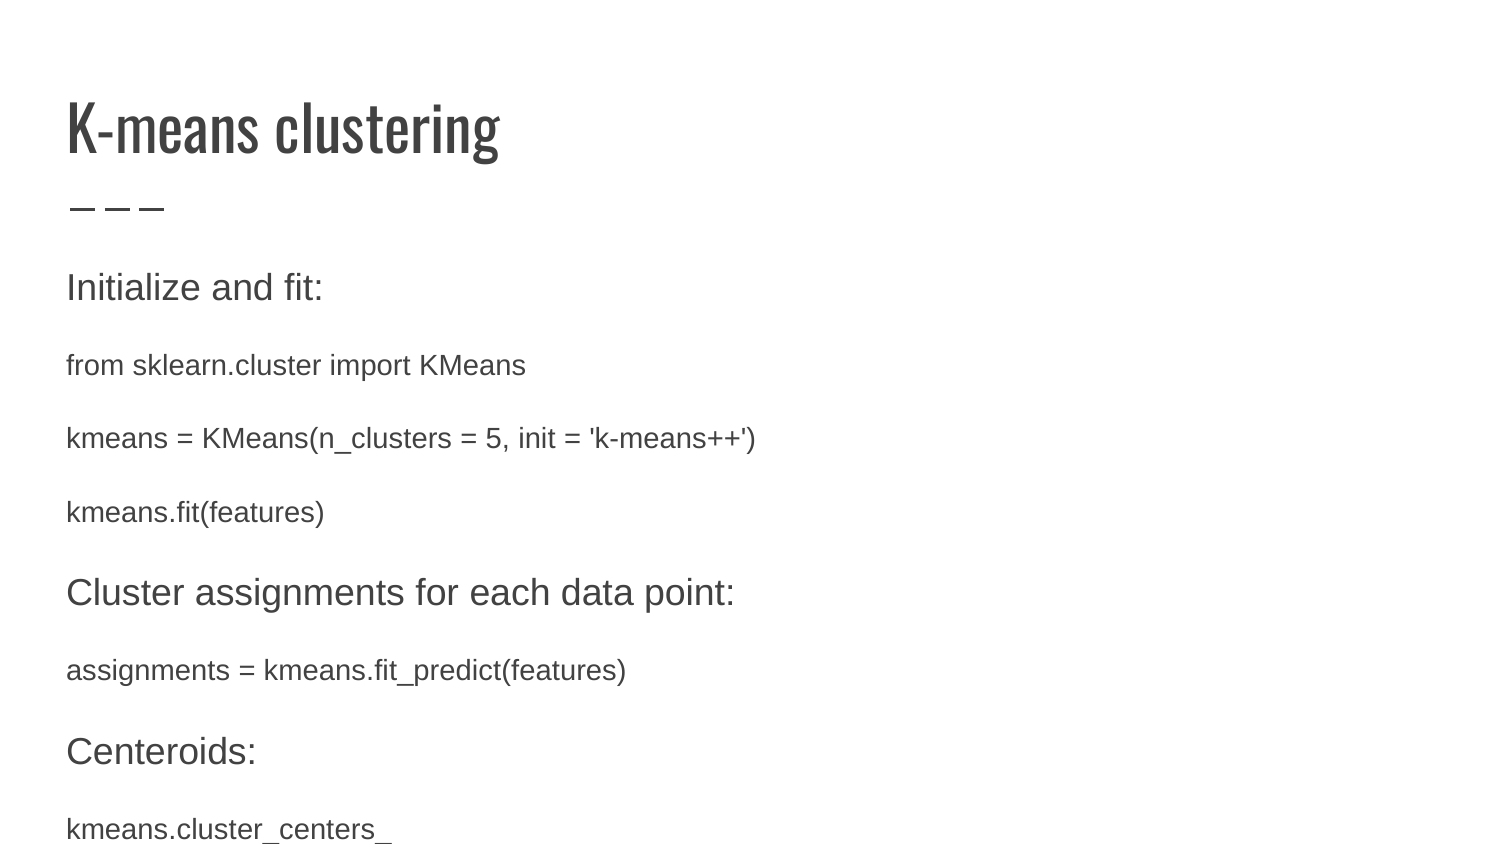

# K-means clustering
Initialize and fit:
from sklearn.cluster import KMeans
kmeans = KMeans(n_clusters = 5, init = 'k-means++')
kmeans.fit(features)
Cluster assignments for each data point:
assignments = kmeans.fit_predict(features)
Centeroids:
kmeans.cluster_centers_